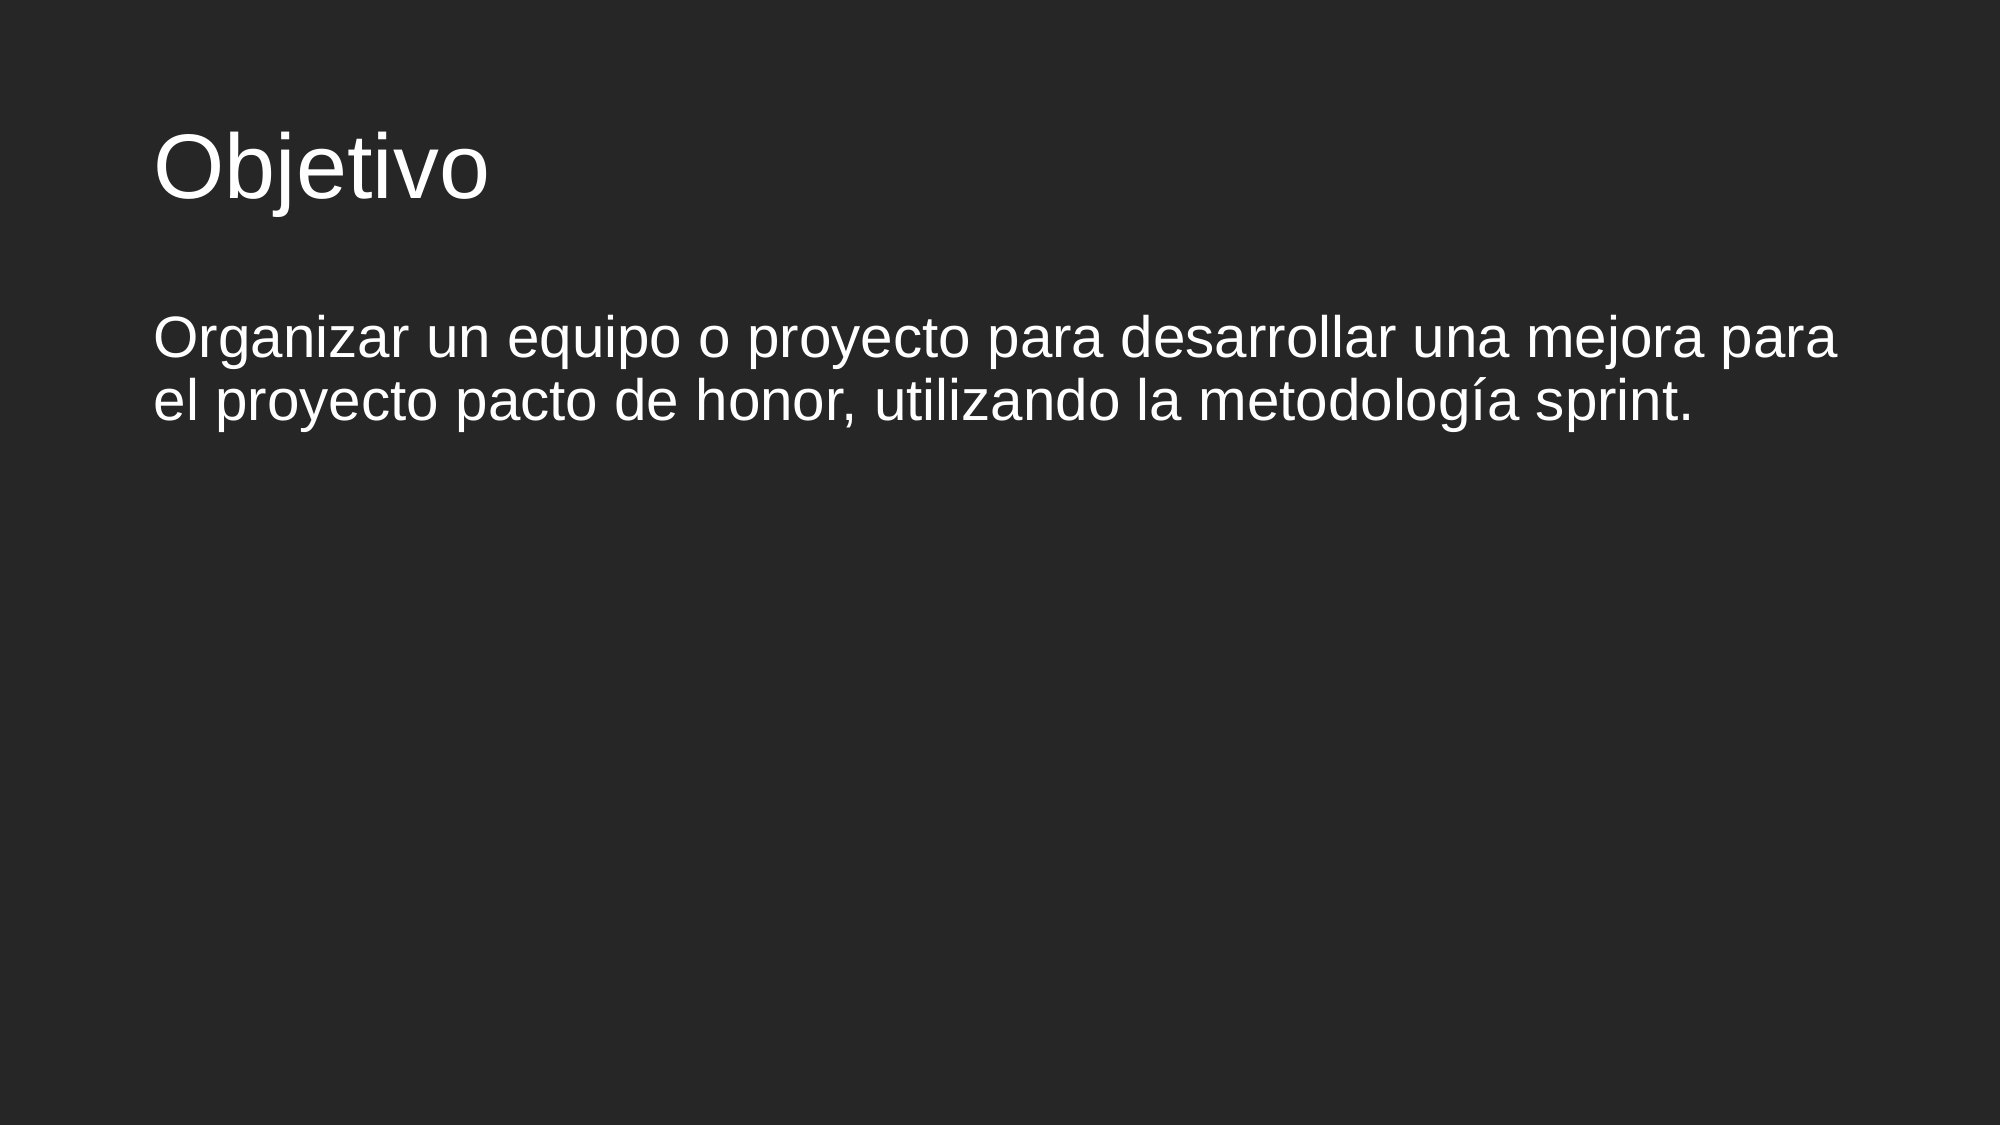

# Objetivo
Organizar un equipo o proyecto para desarrollar una mejora para el proyecto pacto de honor, utilizando la metodología sprint.